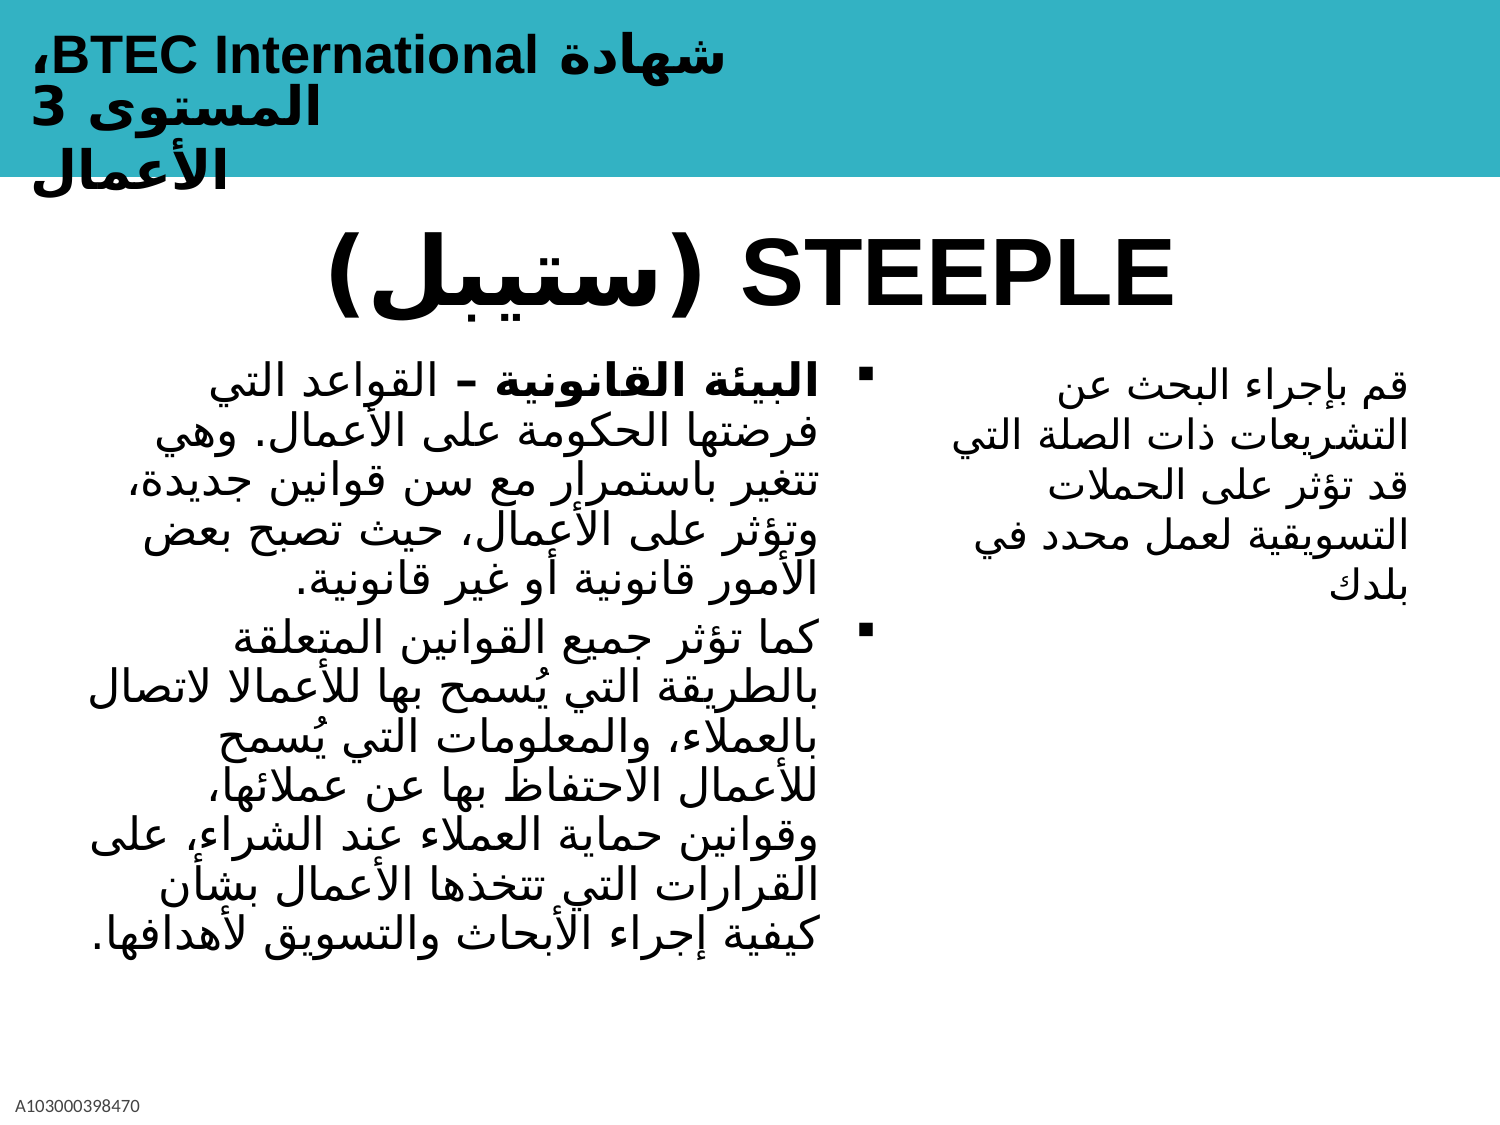

# STEEPLE (ستيبل)
البيئة القانونية – القواعد التي فرضتها الحكومة على الأعمال. وهي تتغير باستمرار مع سن قوانين جديدة، وتؤثر على الأعمال، حيث تصبح بعض الأمور قانونية أو غير قانونية.
كما تؤثر جميع القوانين المتعلقة بالطريقة التي يُسمح بها للأعمالا لاتصال بالعملاء، والمعلومات التي يُسمح للأعمال الاحتفاظ بها عن عملائها، وقوانين حماية العملاء عند الشراء، على القرارات التي تتخذها الأعمال بشأن كيفية إجراء الأبحاث والتسويق لأهدافها.
قم بإجراء البحث عن التشريعات ذات الصلة التي قد تؤثر على الحملات التسويقية لعمل محدد في بلدك
A103000398470